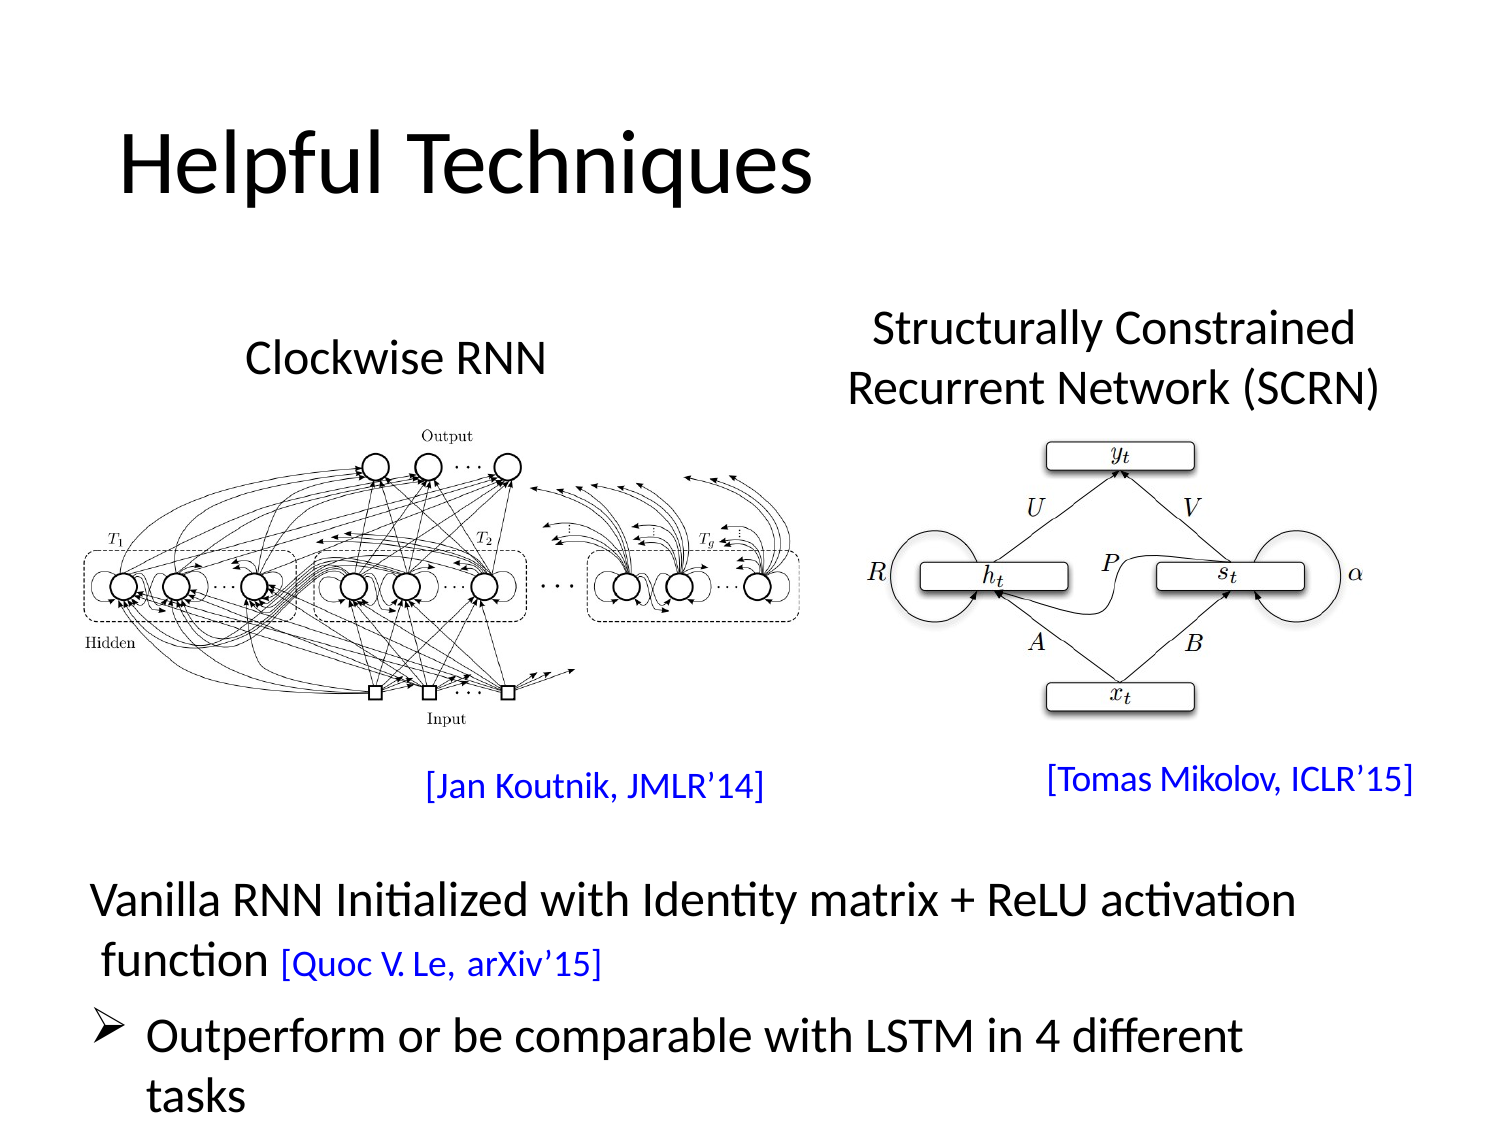

# Helpful Techniques
Structurally Constrained
Recurrent Network (SCRN)
Clockwise RNN

[Tomas Mikolov, ICLR’15]
[Jan Koutnik, JMLR’14]
Vanilla RNN Initialized with Identity matrix + ReLU activation  function [Quoc V. Le, arXiv’15]
Outperform or be comparable with LSTM in 4 different tasks